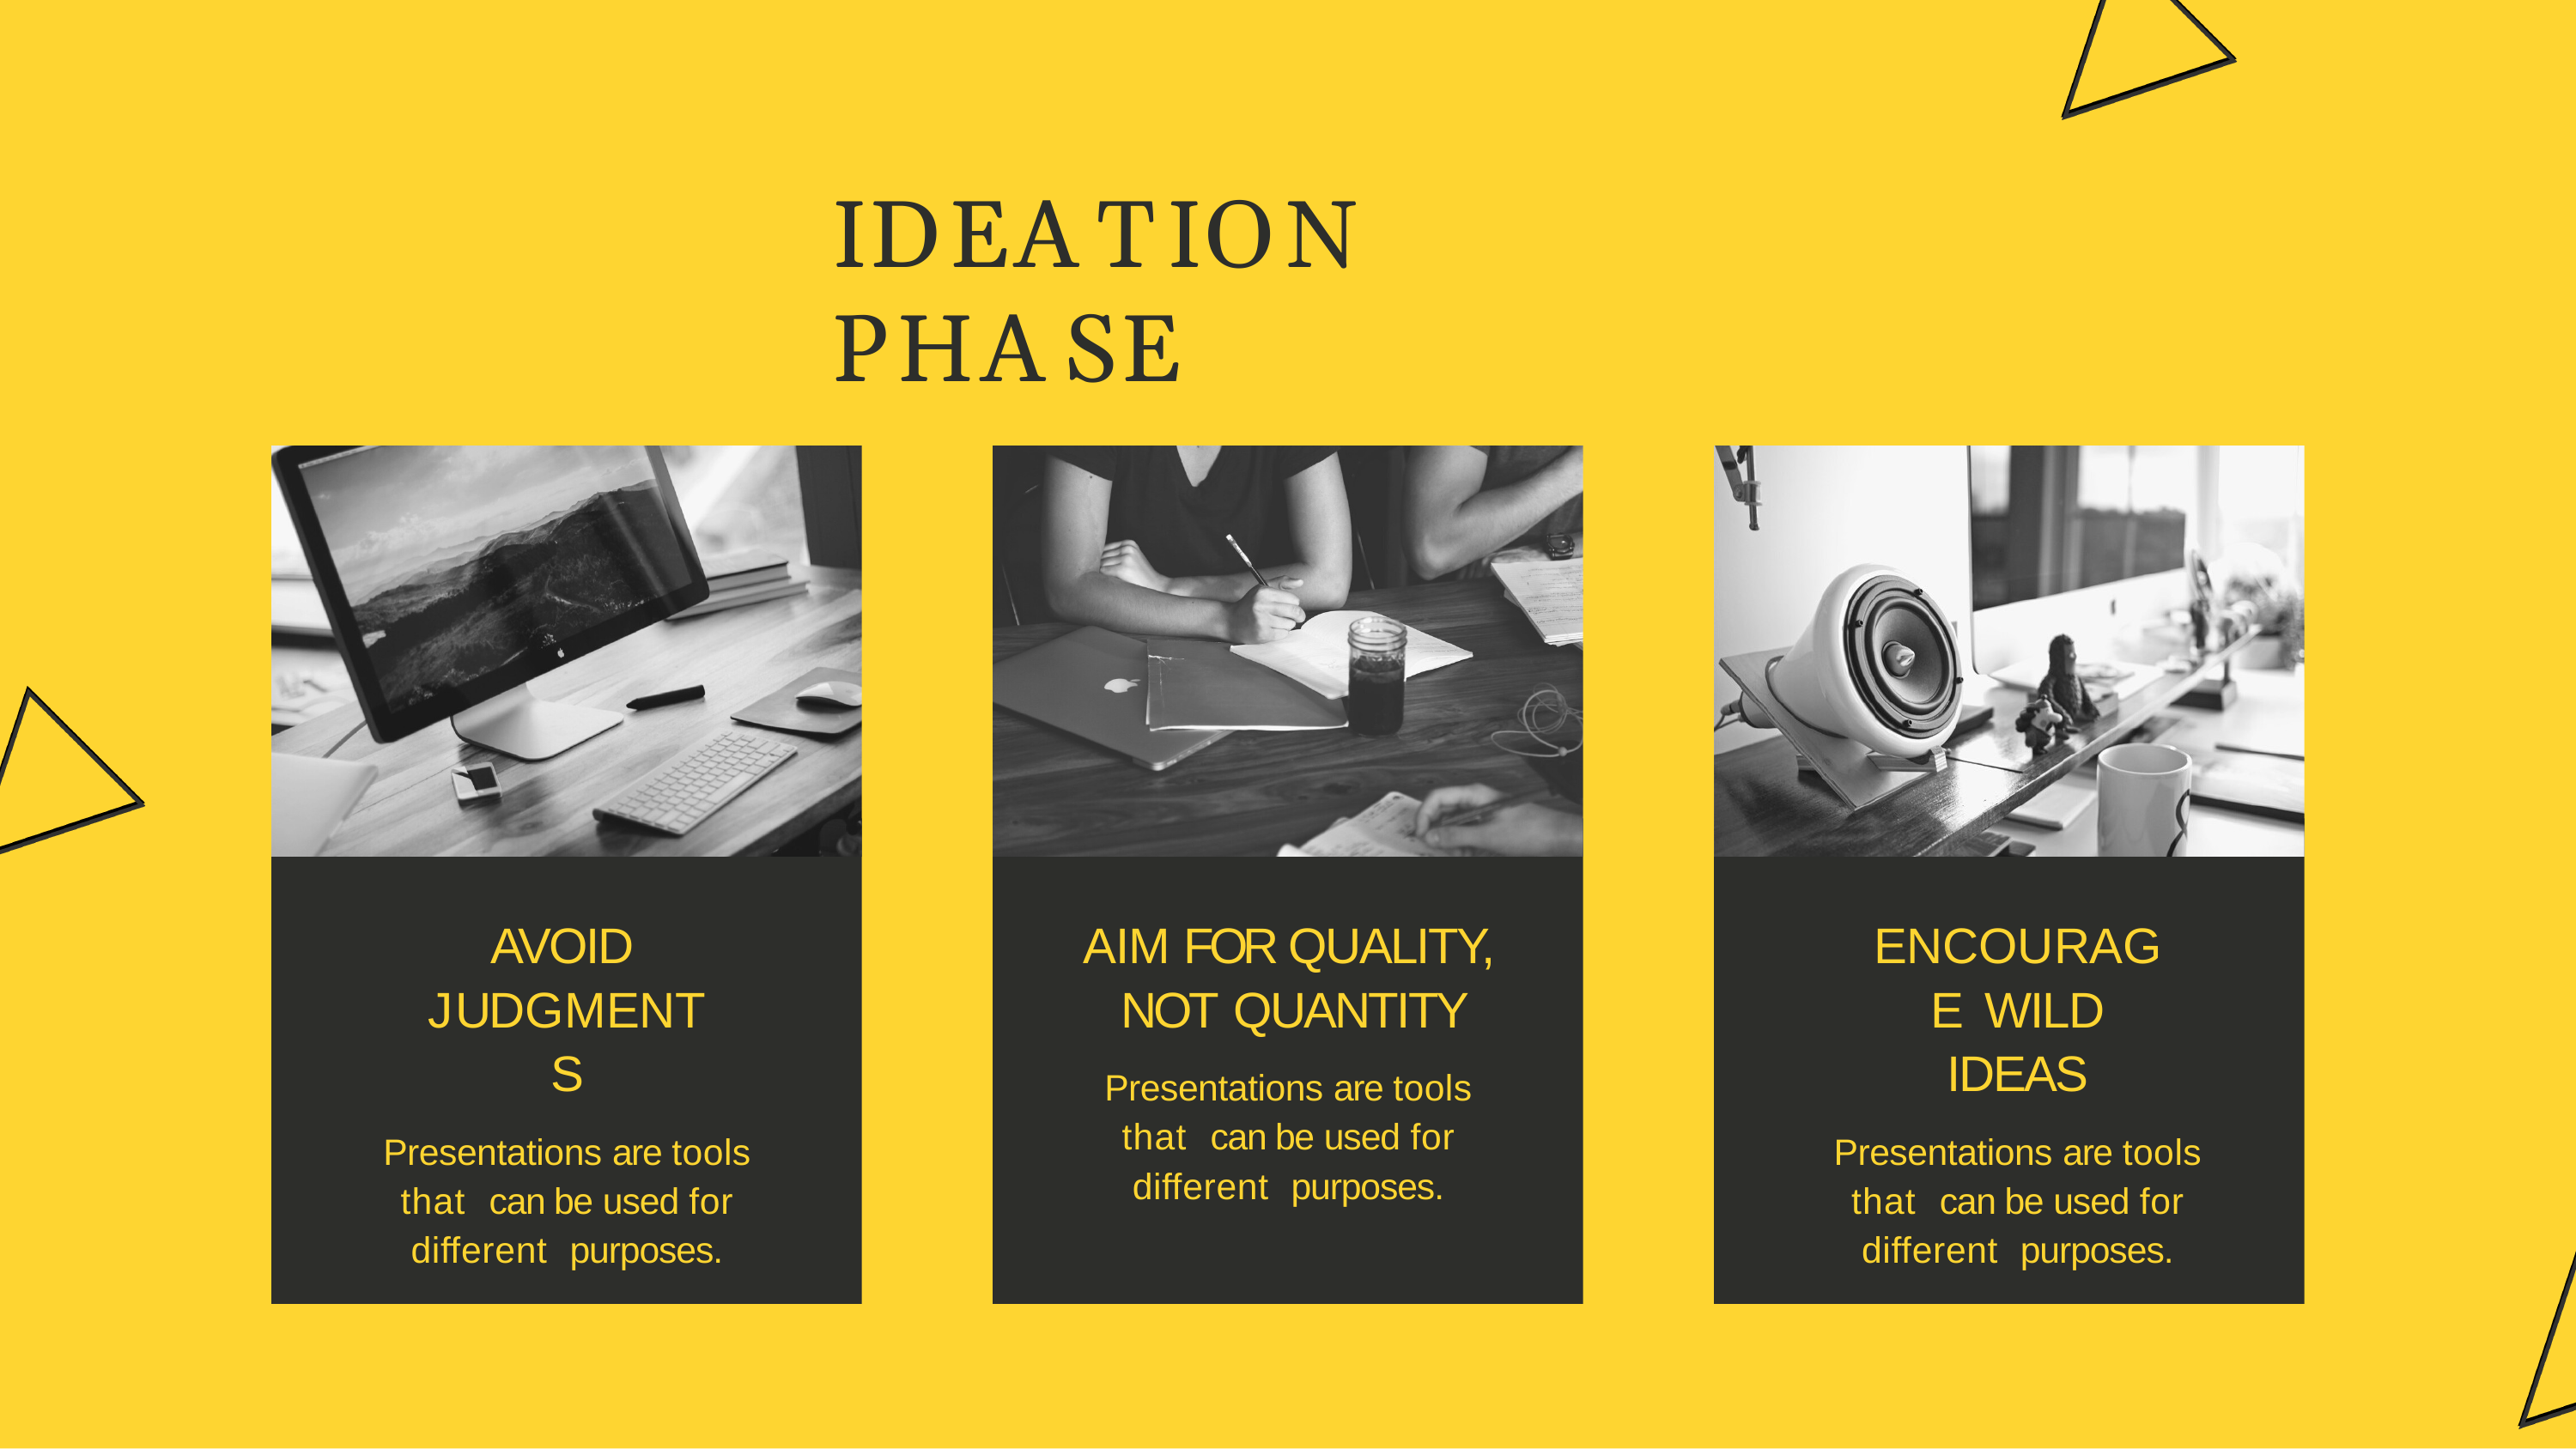

# IDEATION	PHASE

AVOID  JUDGMENTS
Presentations are tools that  can be used for different  purposes.
AIM FOR QUALITY,  NOT QUANTITY
Presentations are tools that  can be used for different  purposes.
ENCOURAGE  WILD IDEAS
Presentations are tools that  can be used for different  purposes.